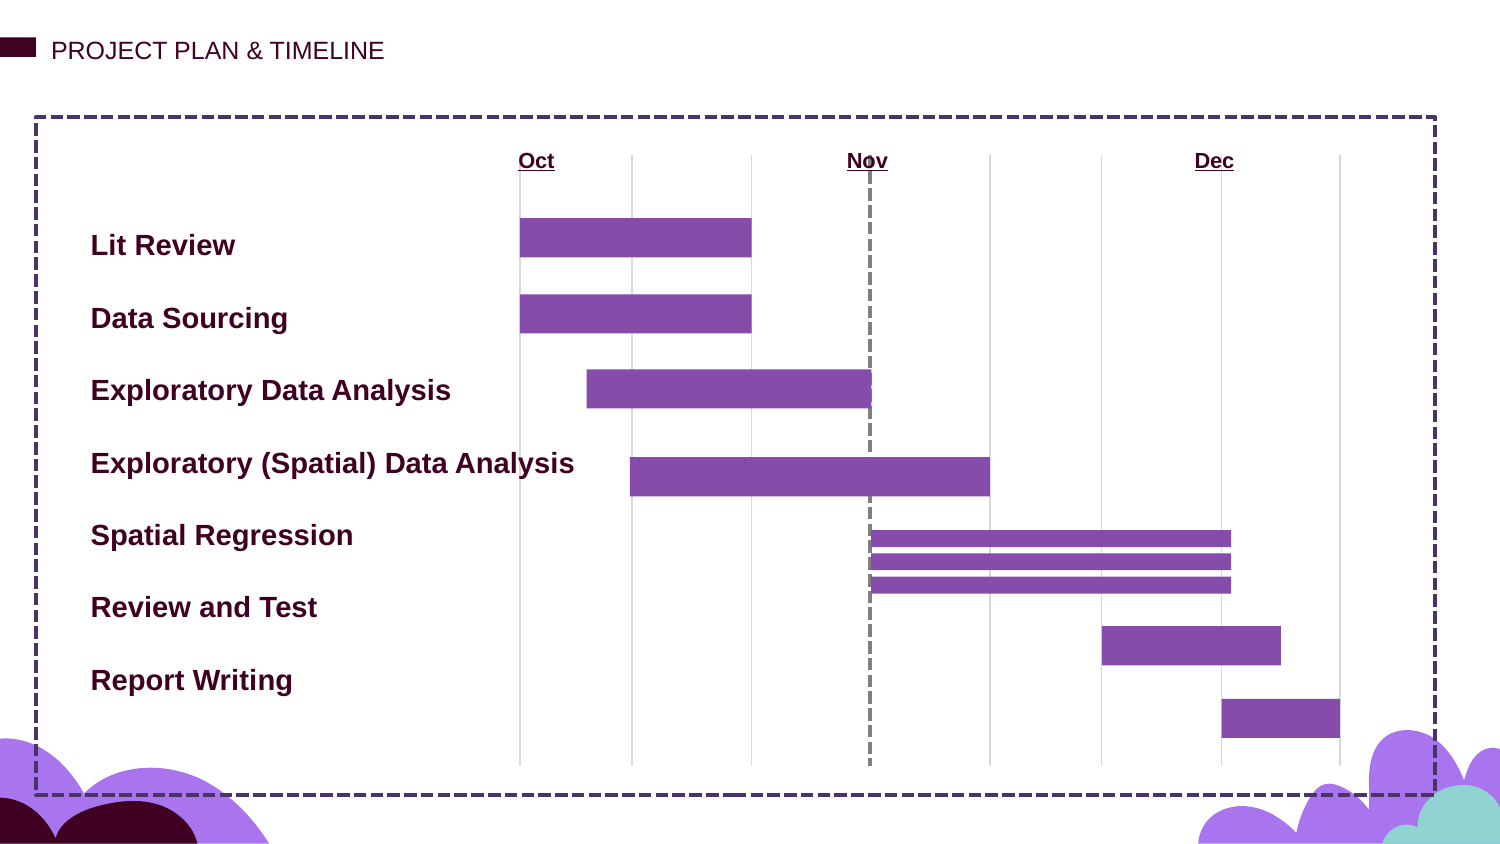

PROJECT PLAN & TIMELINE

Oct
Nov
Dec
Lit Review
Data Sourcing
Exploratory Data Analysis
Exploratory (Spatial) Data Analysis
Spatial Regression
Review and Test
Report Writing